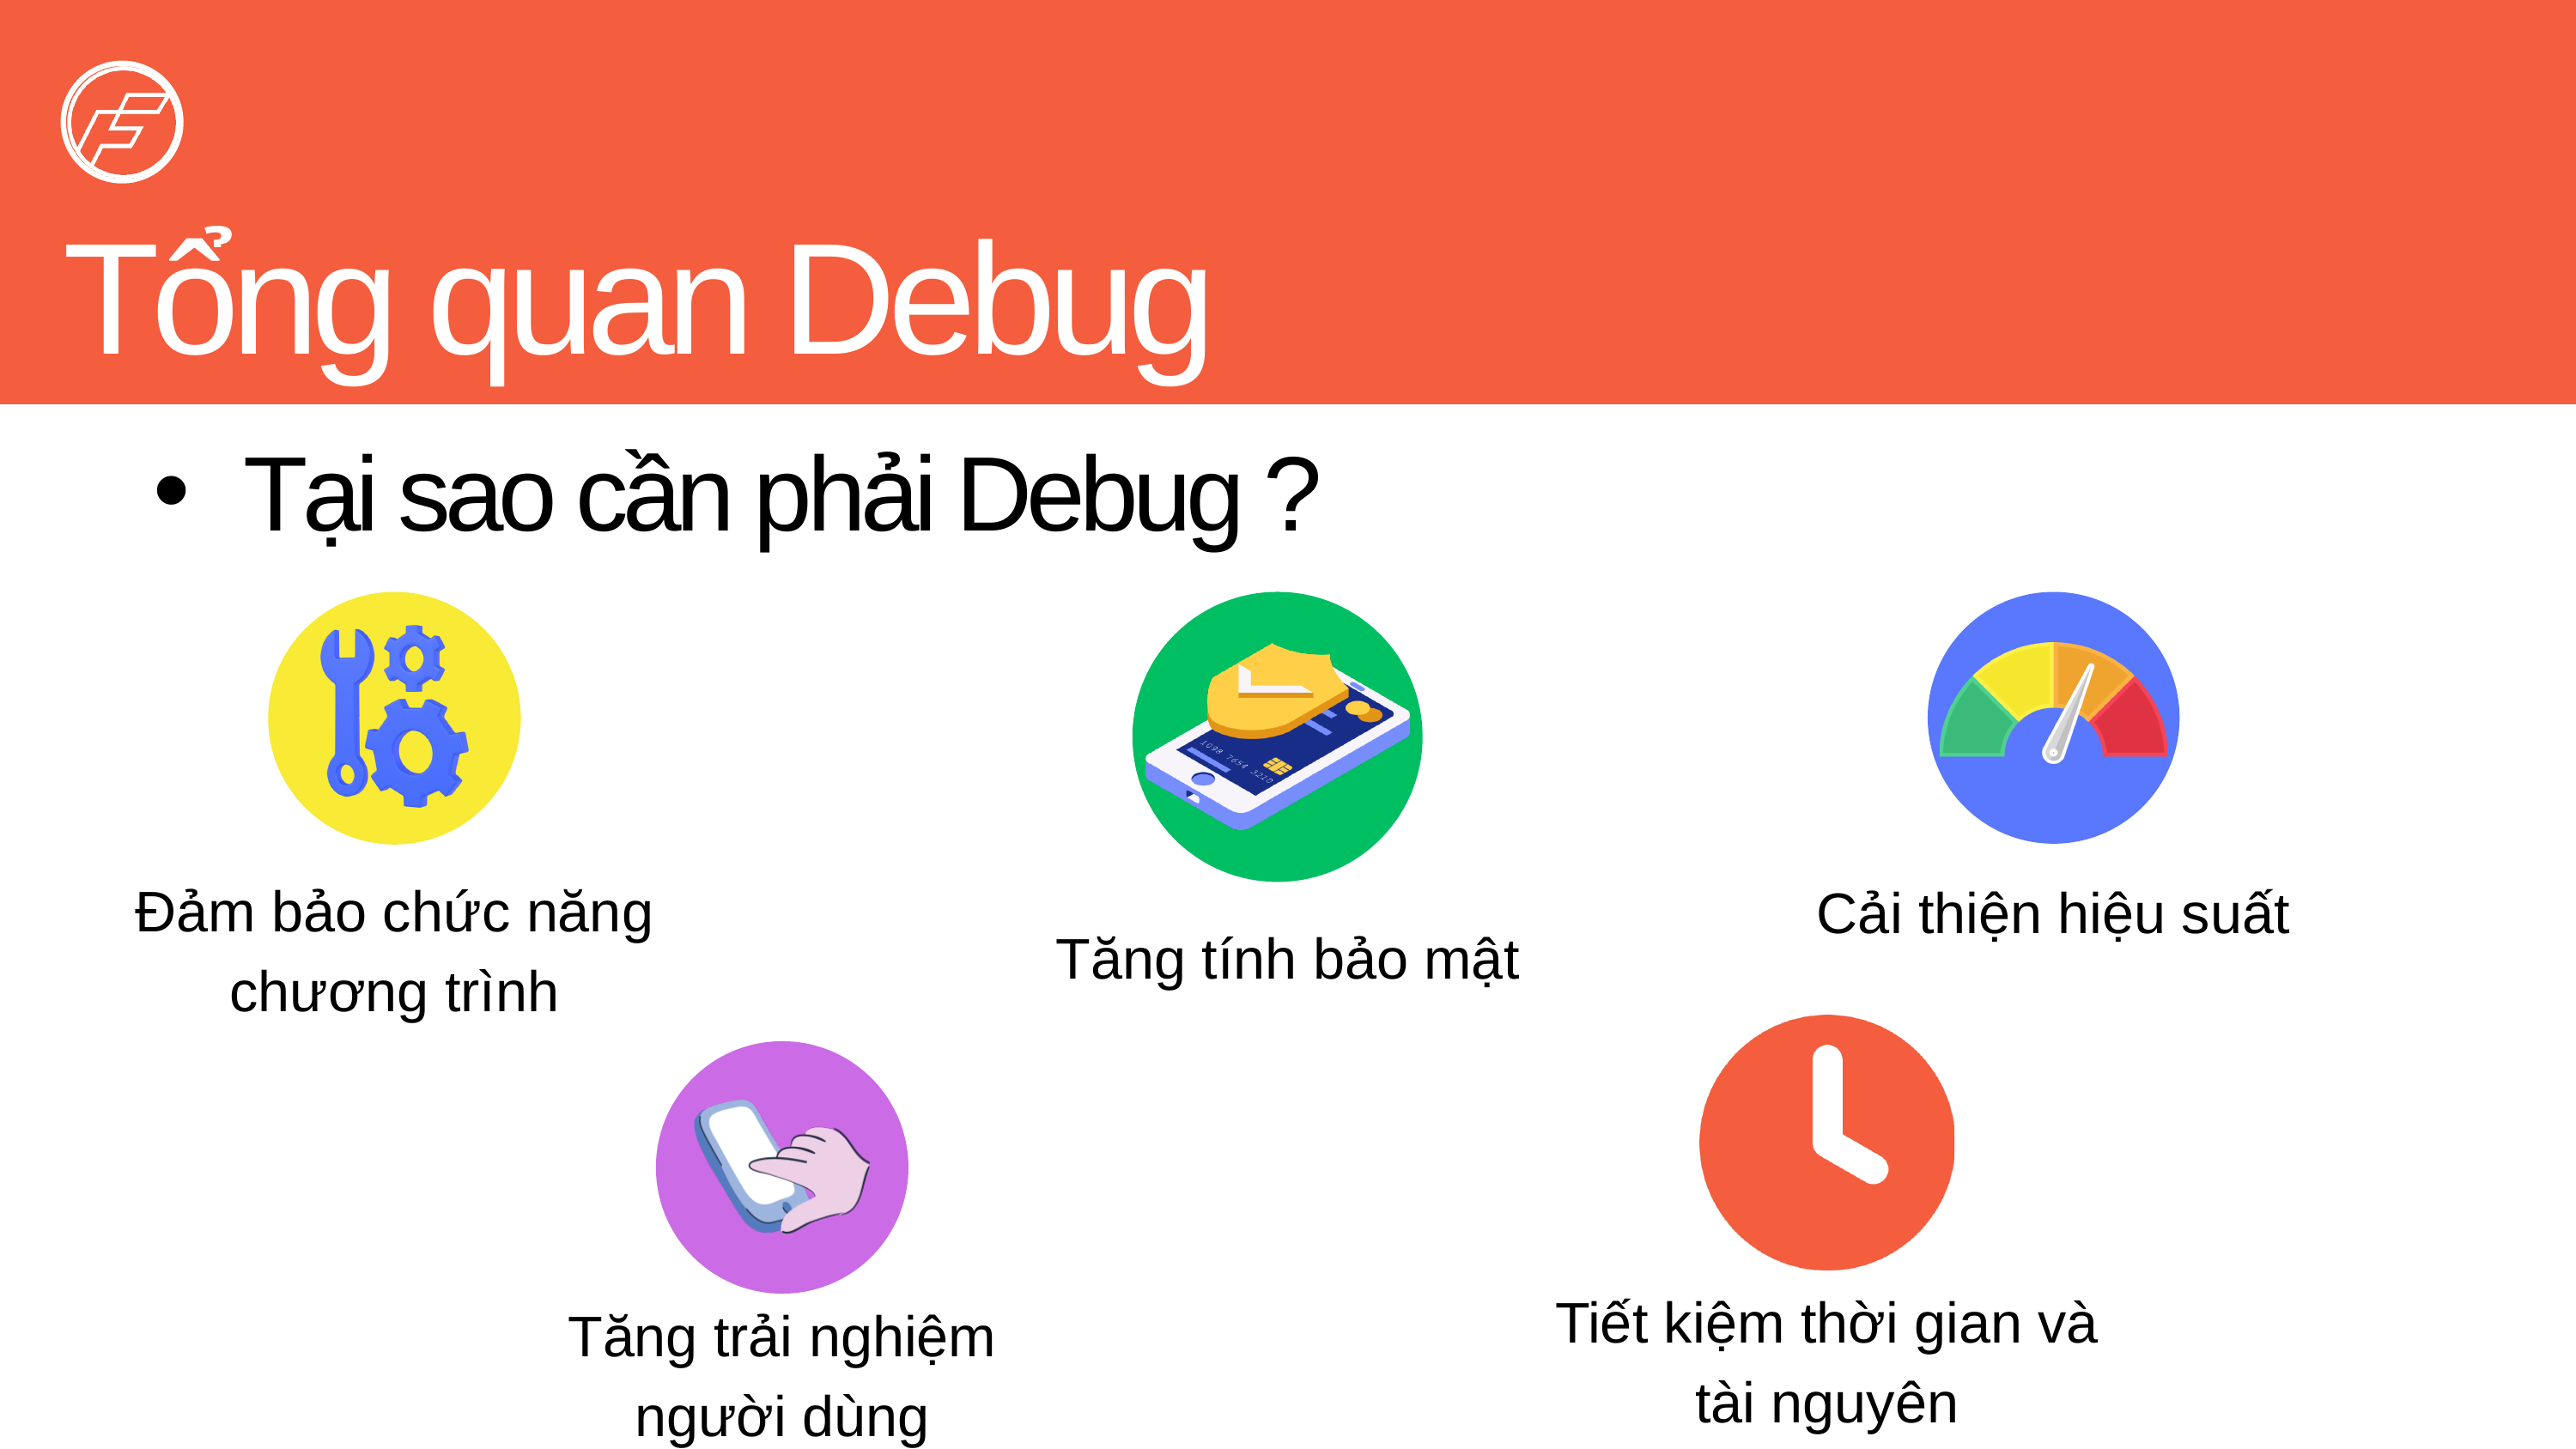

Tổng quan Debug
Tại sao cần phải Debug ?

Đảm bảo chức năng chương trình

Tăng tính bảo mật

Cải thiện hiệu suất

Tiết kiệm thời gian và tài nguyên

Tăng trải nghiệm người dùng